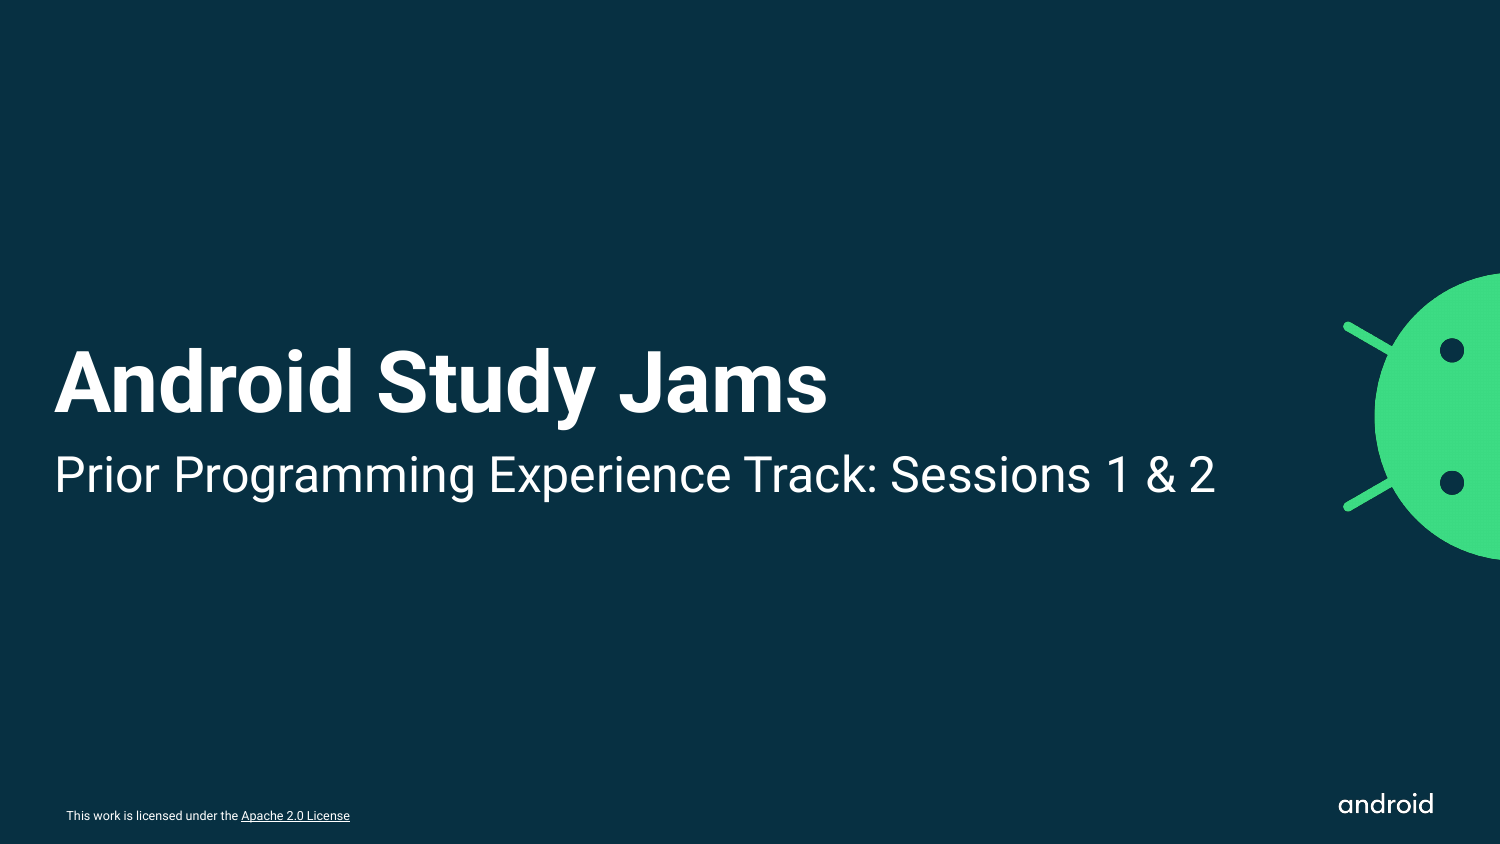

Android Study Jams
Prior Programming Experience Track: Sessions 1 & 2